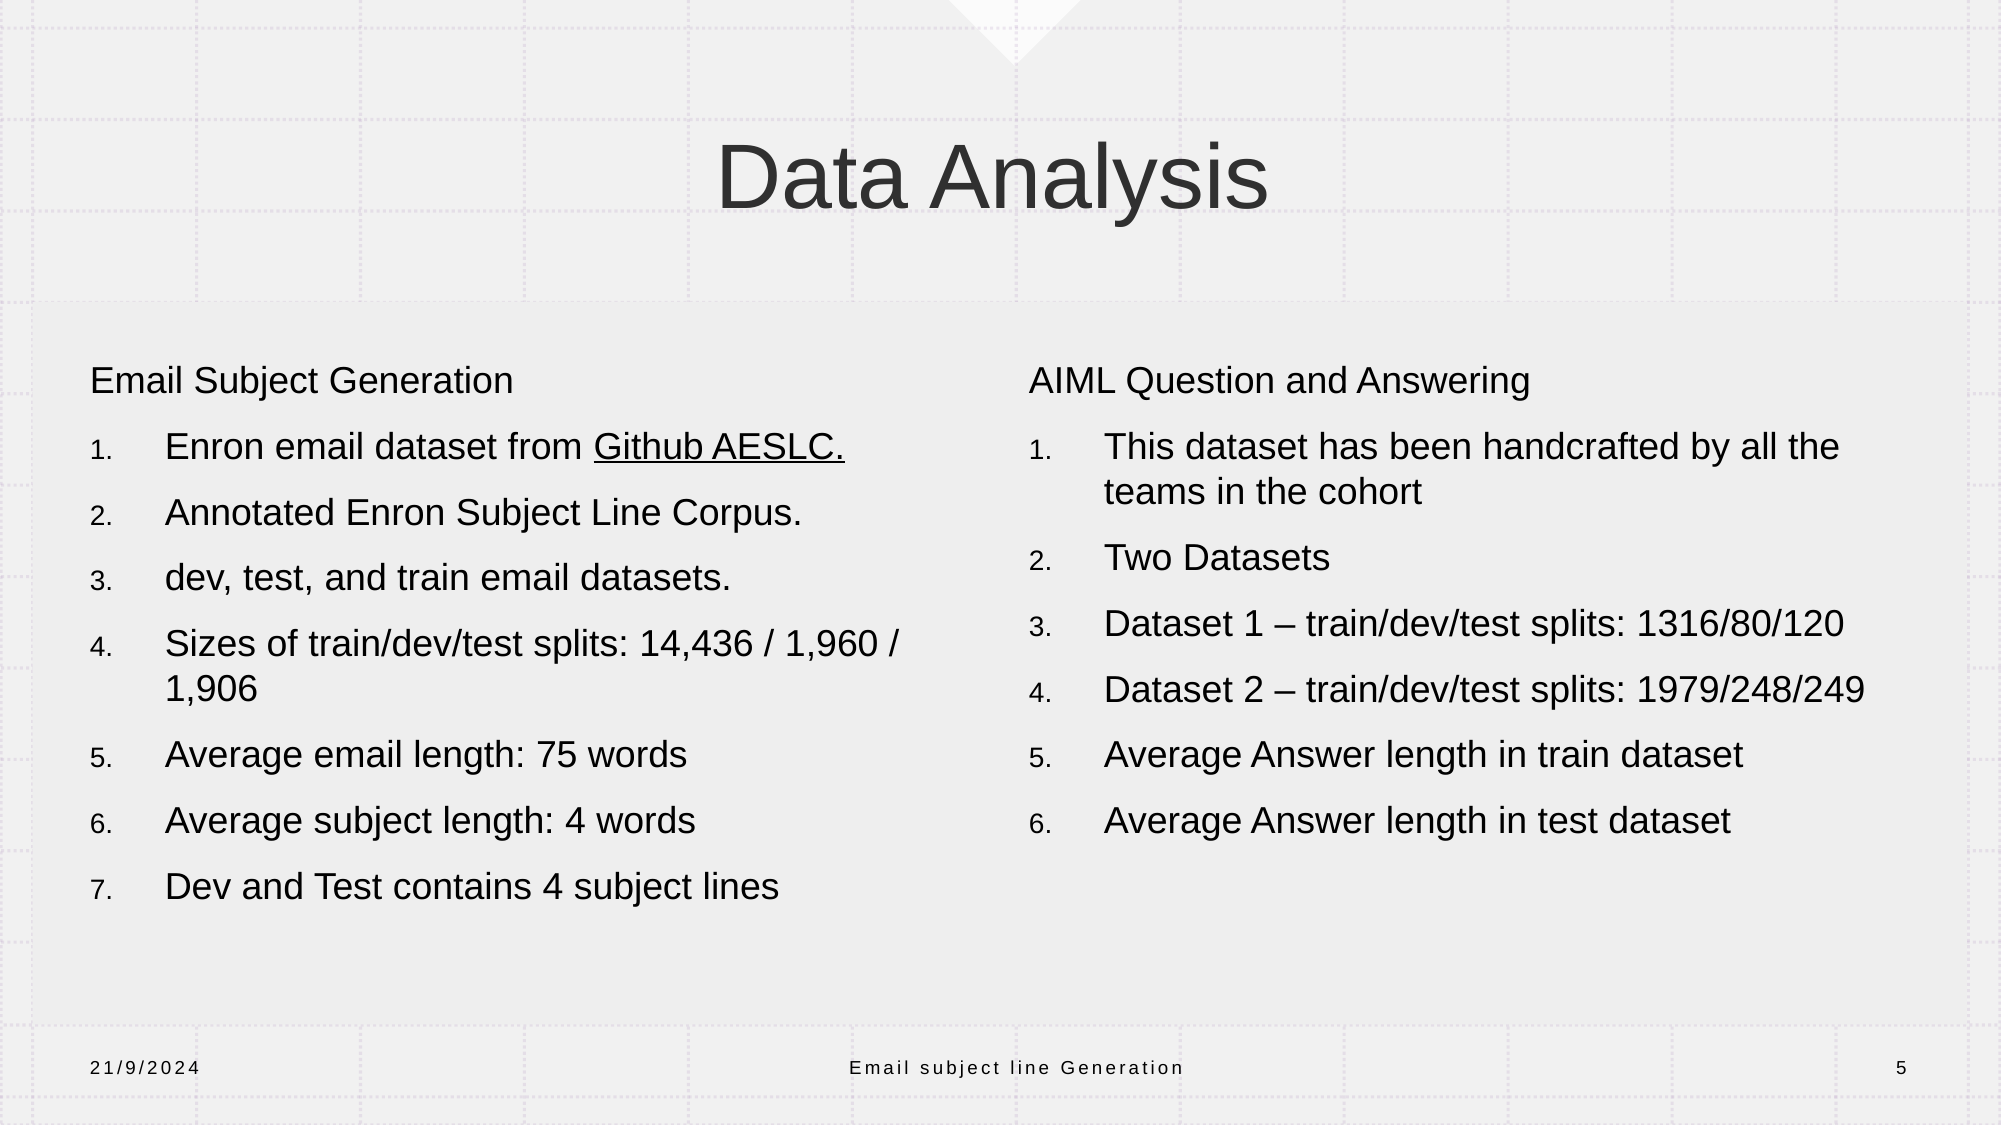

# Data Analysis
Email Subject Generation
Enron email dataset from Github AESLC.
Annotated Enron Subject Line Corpus.
dev, test, and train email datasets.
Sizes of train/dev/test splits: 14,436 / 1,960 / 1,906
Average email length: 75 words
Average subject length: 4 words
Dev and Test contains 4 subject lines
AIML Question and Answering
This dataset has been handcrafted by all the teams in the cohort
Two Datasets
Dataset 1 – train/dev/test splits: 1316/80/120
Dataset 2 – train/dev/test splits: 1979/248/249
Average Answer length in train dataset
Average Answer length in test dataset

Email subject line Generation
21/9/2024
5